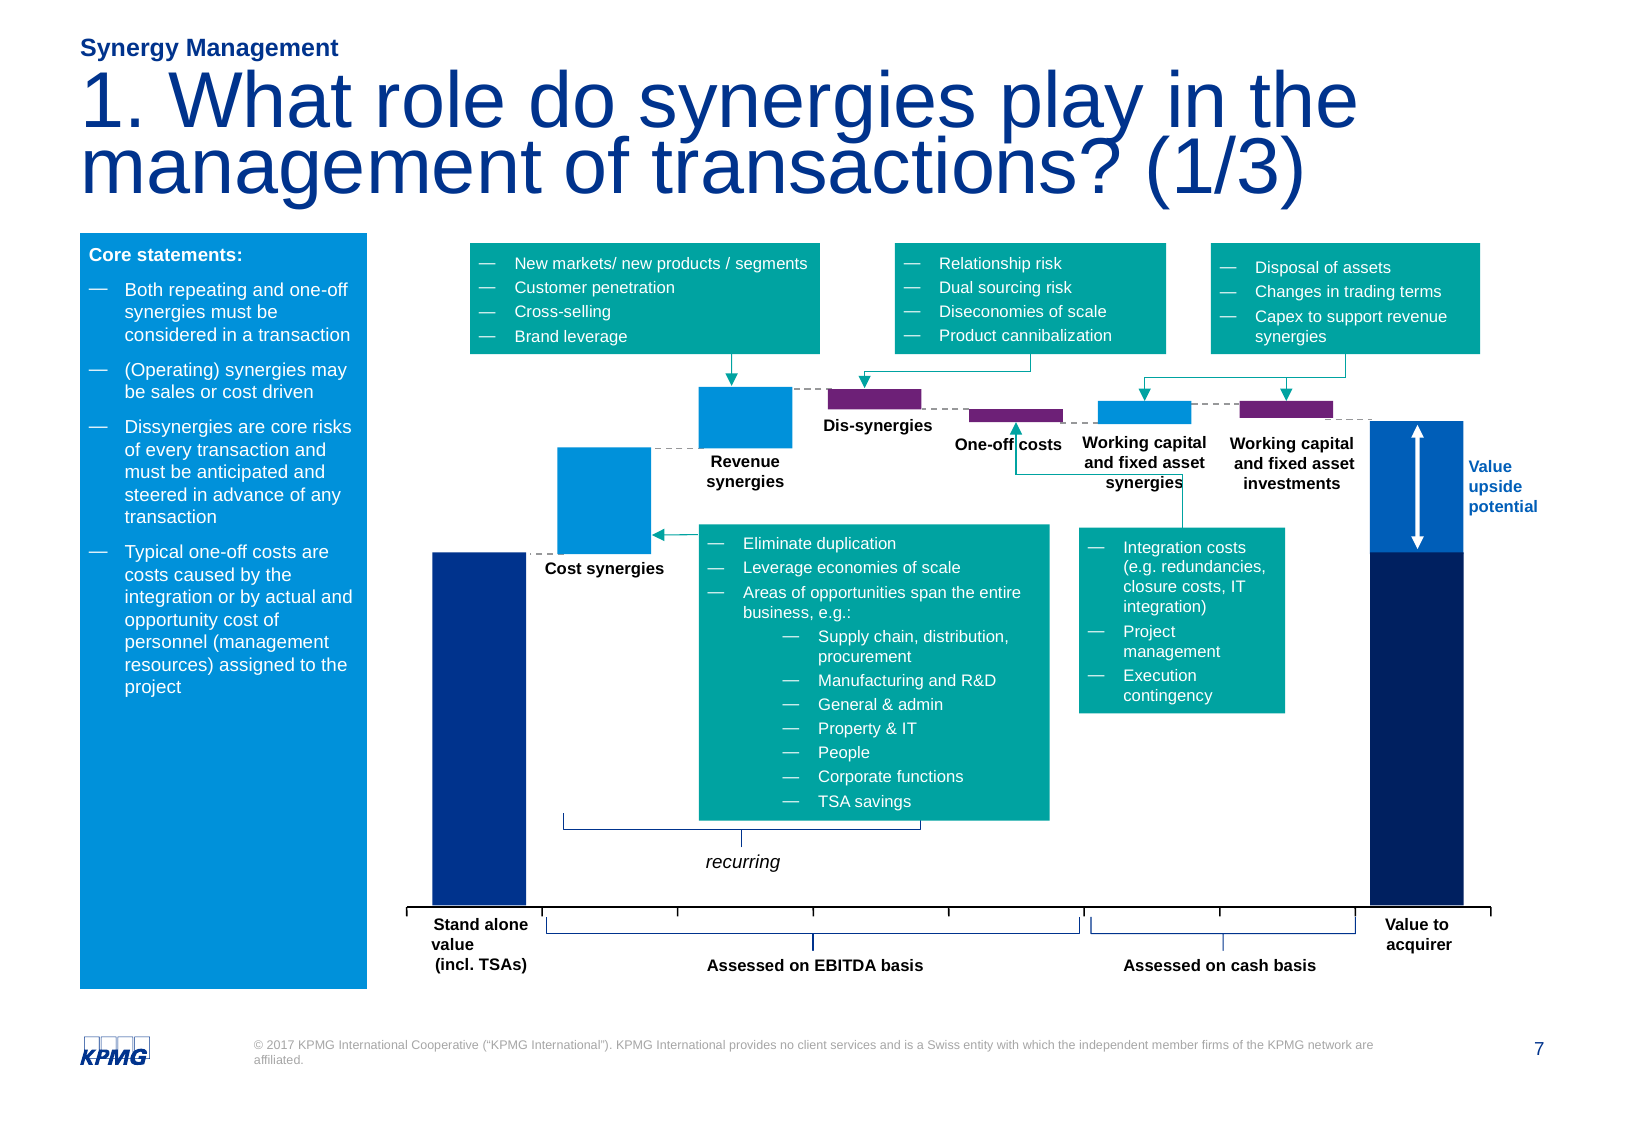

Synergy Management
# 1. What role do synergies play in the management of transactions? (1/3)
Core statements:
Both repeating and one-off synergies must be considered in a transaction
(Operating) synergies may be sales or cost driven
Dissynergies are core risks of every transaction and must be anticipated and steered in advance of any transaction
Typical one-off costs are costs caused by the integration or by actual and opportunity cost of personnel (management resources) assigned to the project
New markets/ new products / segments
Customer penetration
Cross-selling
Brand leverage
Relationship risk
Dual sourcing risk
Diseconomies of scale
Product cannibalization
Disposal of assets
Changes in trading terms
Capex to support revenue synergies

Dis-synergies

Working capital and fixed asset synergies
Working capital  and fixed asset investments
One-off costs

Revenue synergies

Value
upside
potential
Eliminate duplication
Leverage economies of scale
Areas of opportunities span the entire business, e.g.:
Supply chain, distribution, procurement
Manufacturing and R&D
General & admin
Property & IT
People
Corporate functions
TSA savings
Integration costs (e.g. redundancies, closure costs, IT integration)
Project management
Execution contingency

Cost synergies

recurring

Stand alone value
(incl. TSAs)
Value to
acquirer
Assessed on EBITDA basis
Assessed on cash basis